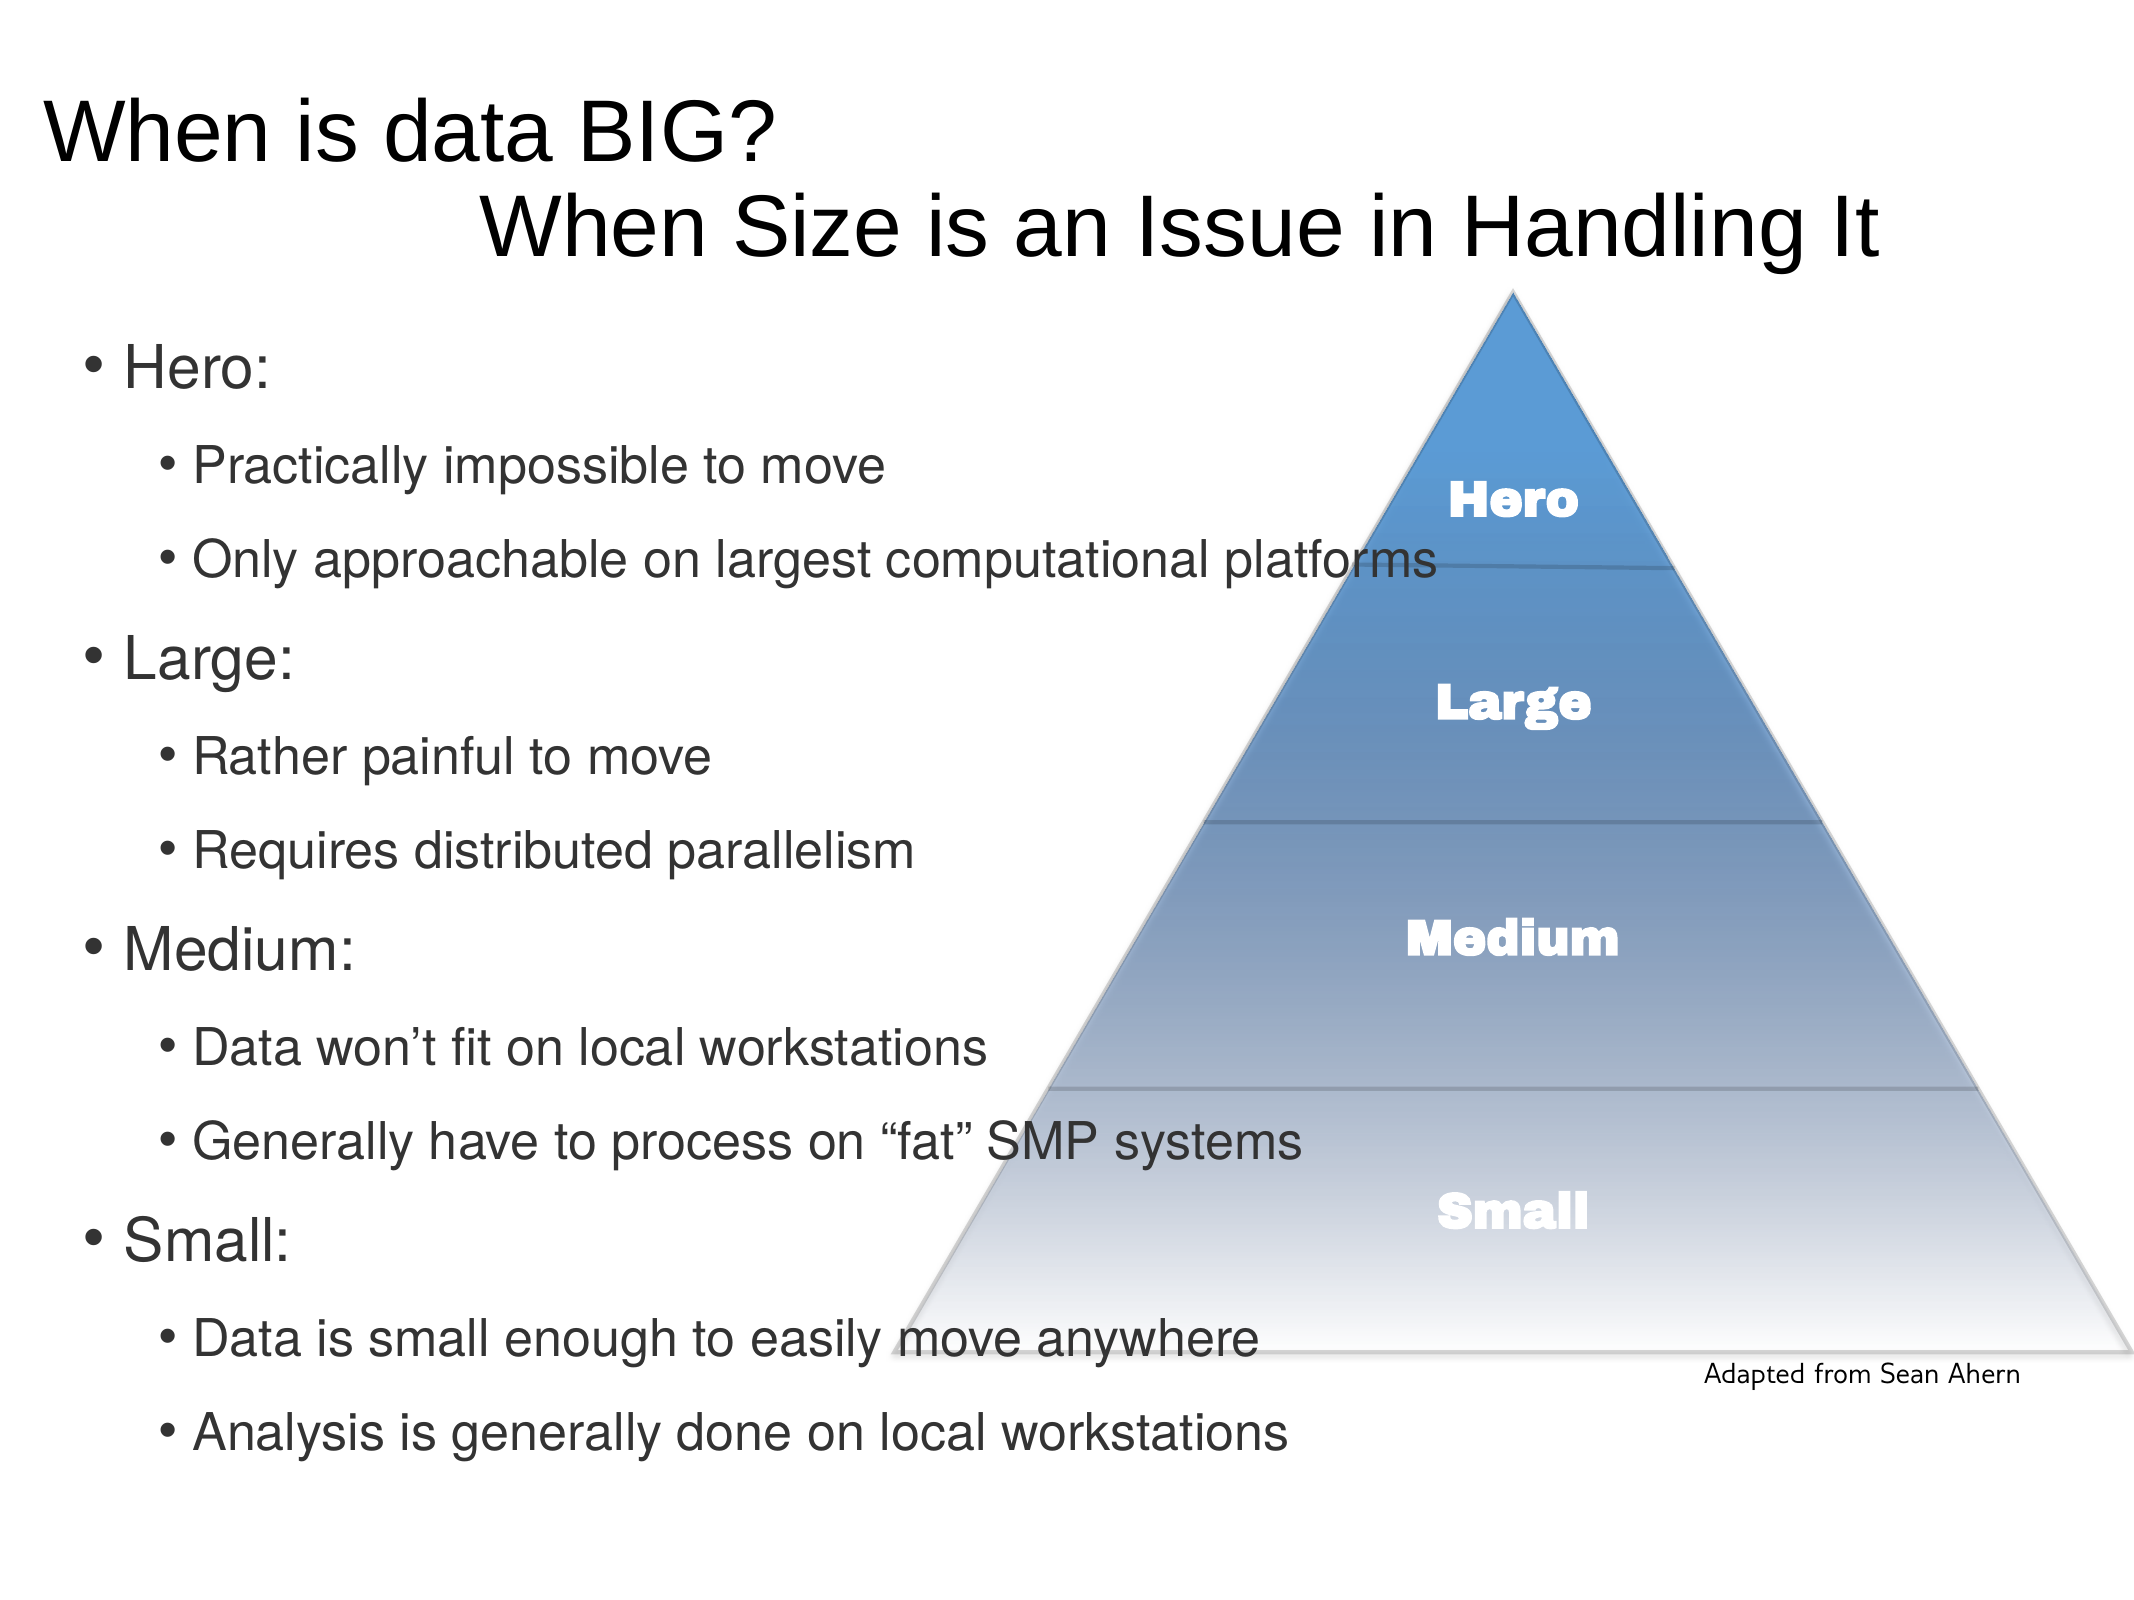

# When is data BIG?
                  When Size is an Issue in Handling It

Hero
Large
Medium
Small
Adapted from Sean Ahern
Hero:
Practically impossible to move
Only approachable on largest computational platforms
Large:
Rather painful to move
Requires distributed parallelism
Medium:
Data won’t fit on local workstations
Generally have to process on “fat” SMP systems
Small:
Data is small enough to easily move anywhere
Analysis is generally done on local workstations